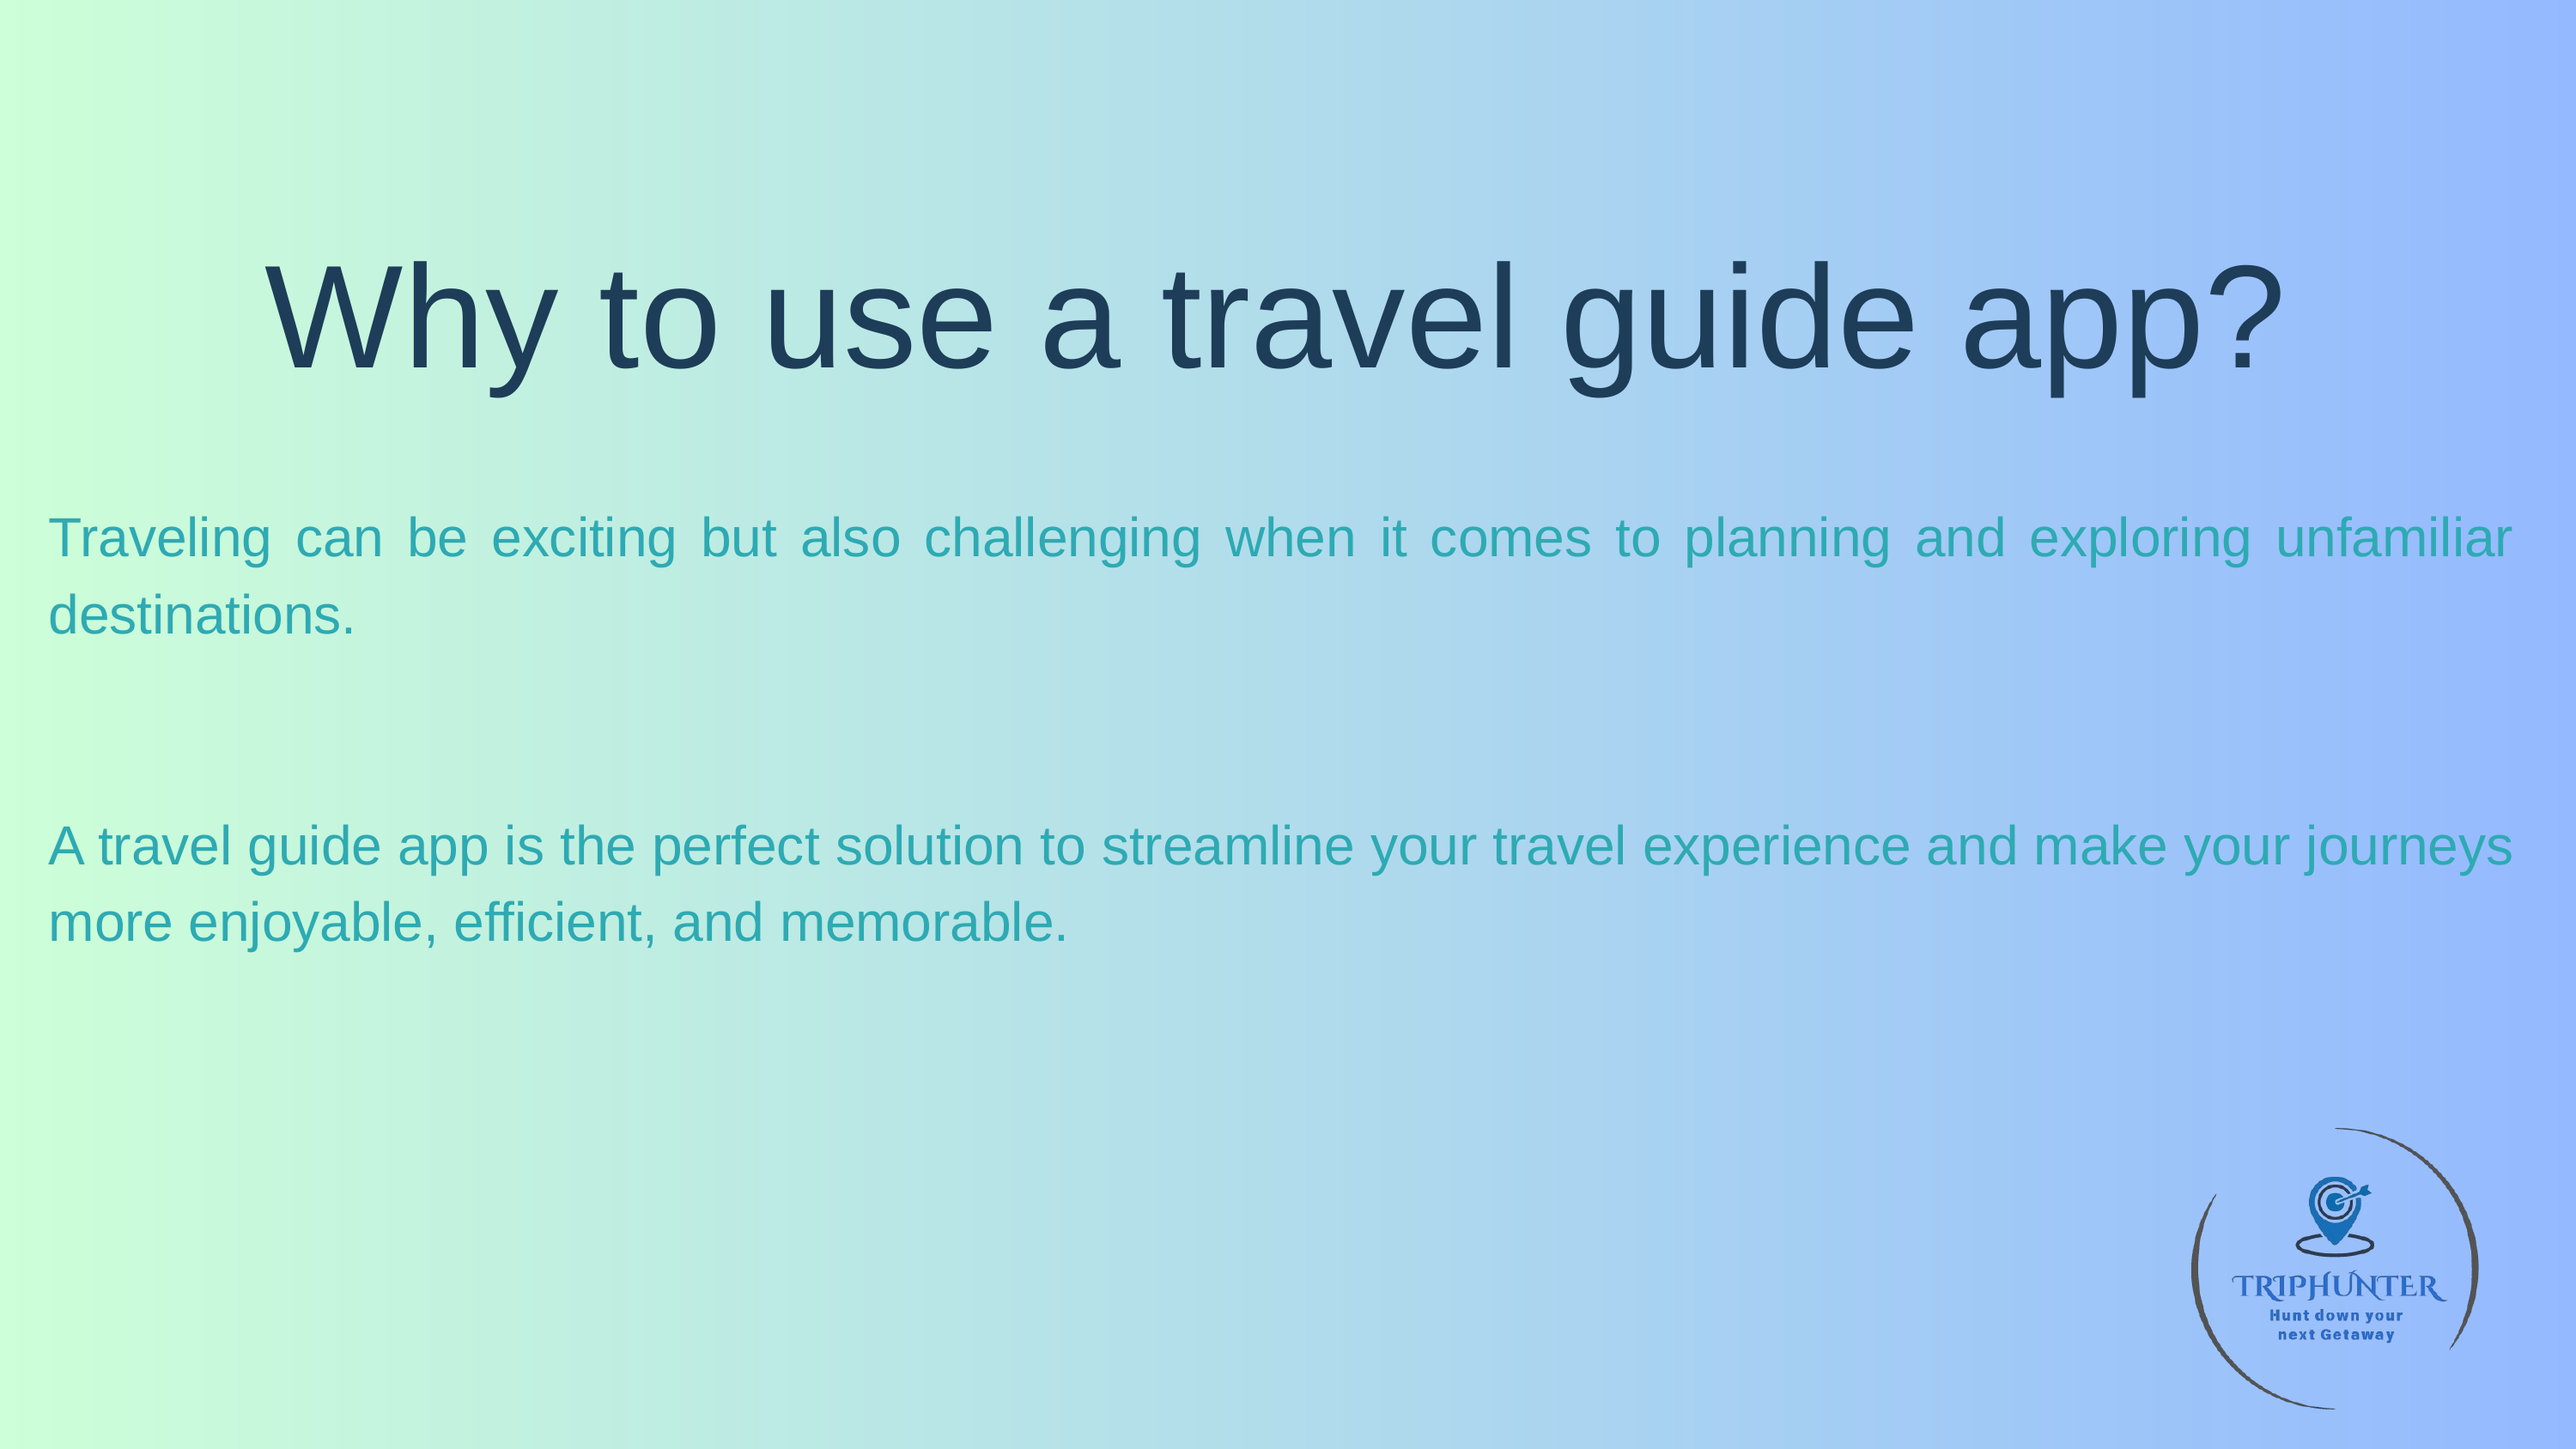

Why to use a travel guide app?
Traveling can be exciting but also challenging when it comes to planning and exploring unfamiliar destinations.

A travel guide app is the perfect solution to streamline your travel experience and make your journeys more enjoyable, efficient, and memorable.